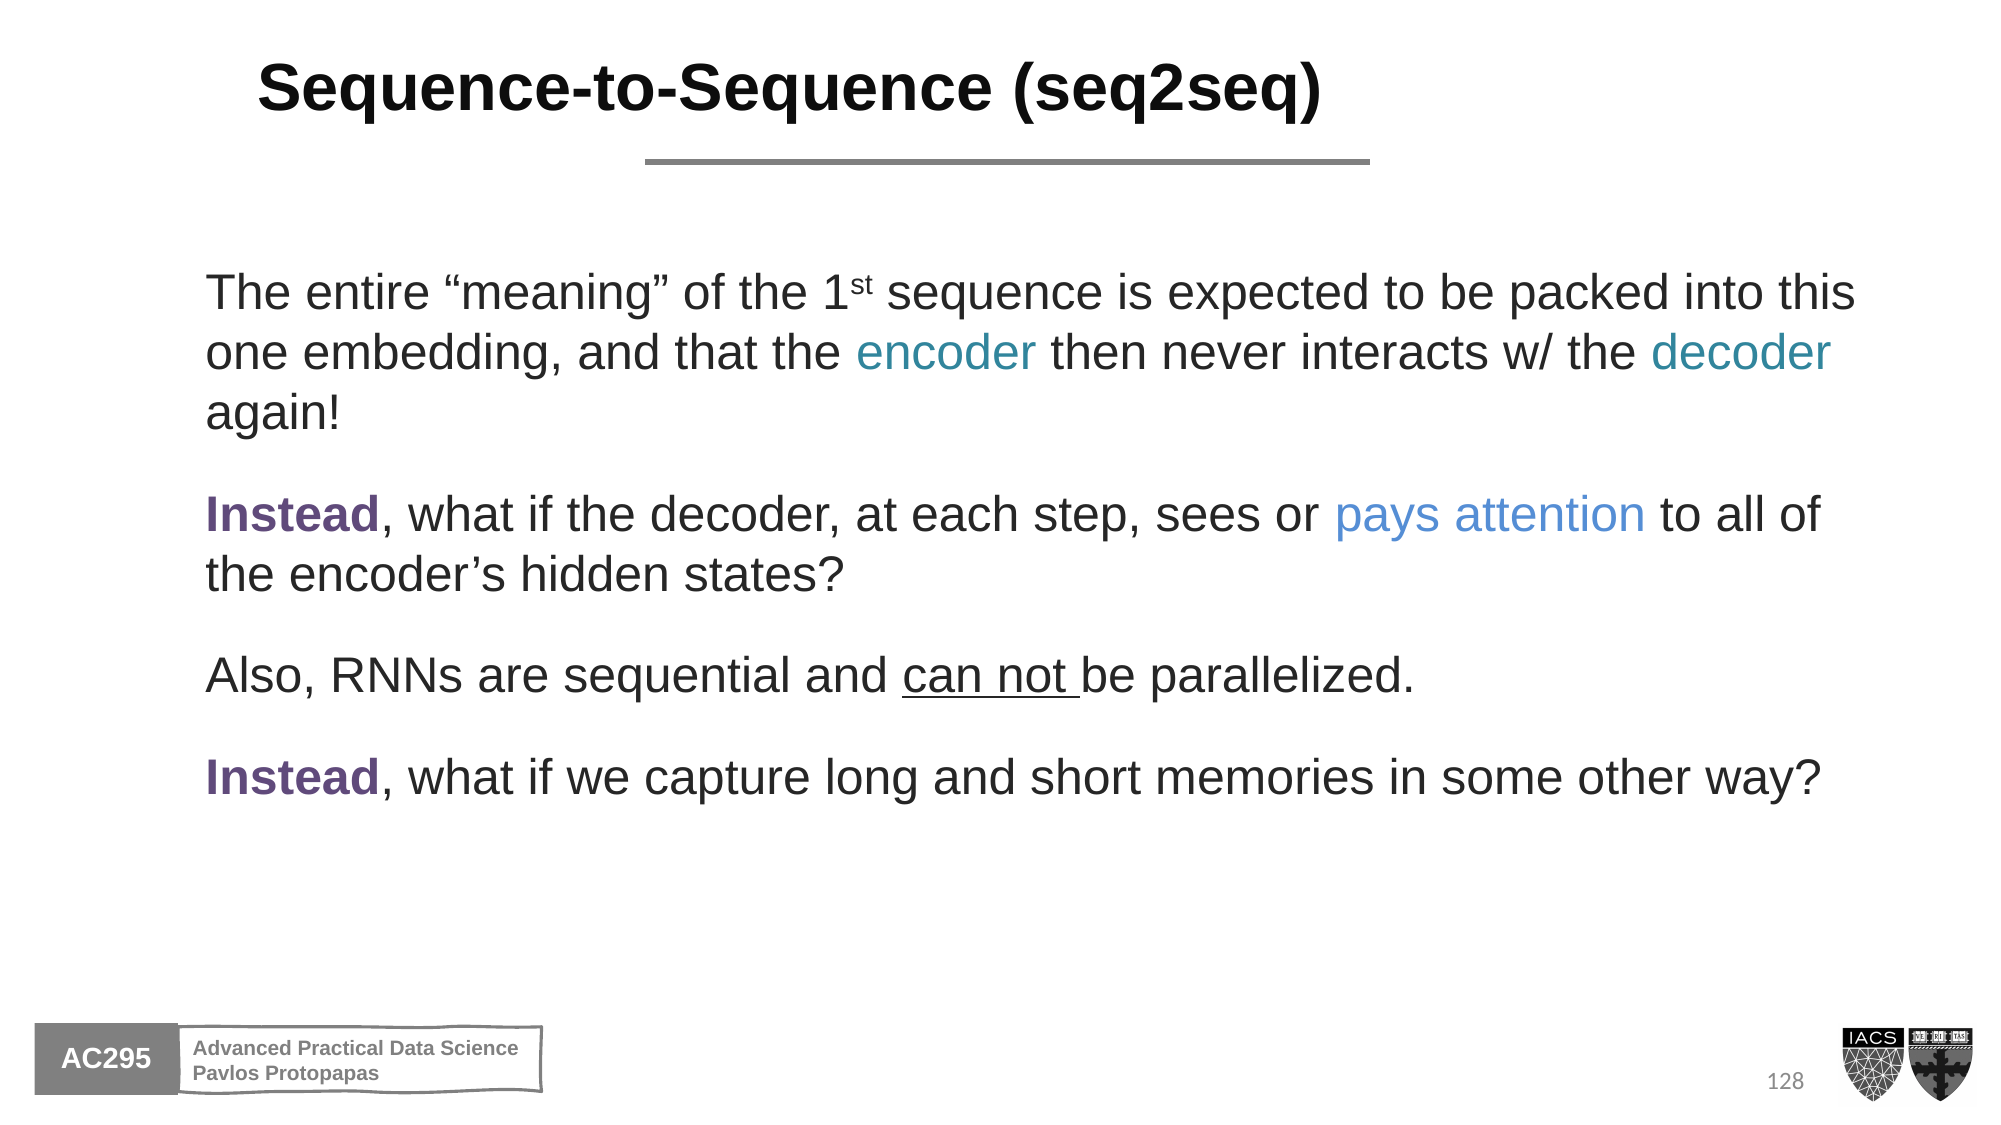

# Sequence-to-Sequence (seq2seq)
The entire “meaning” of the 1st sequence is expected to be packed into this one embedding, and that the encoder then never interacts w/ the decoder again!
Instead, what if the decoder, at each step, sees or pays attention to all of the encoder’s hidden states?
Also, RNNs are sequential and can not be parallelized.
Instead, what if we capture long and short memories in some other way?